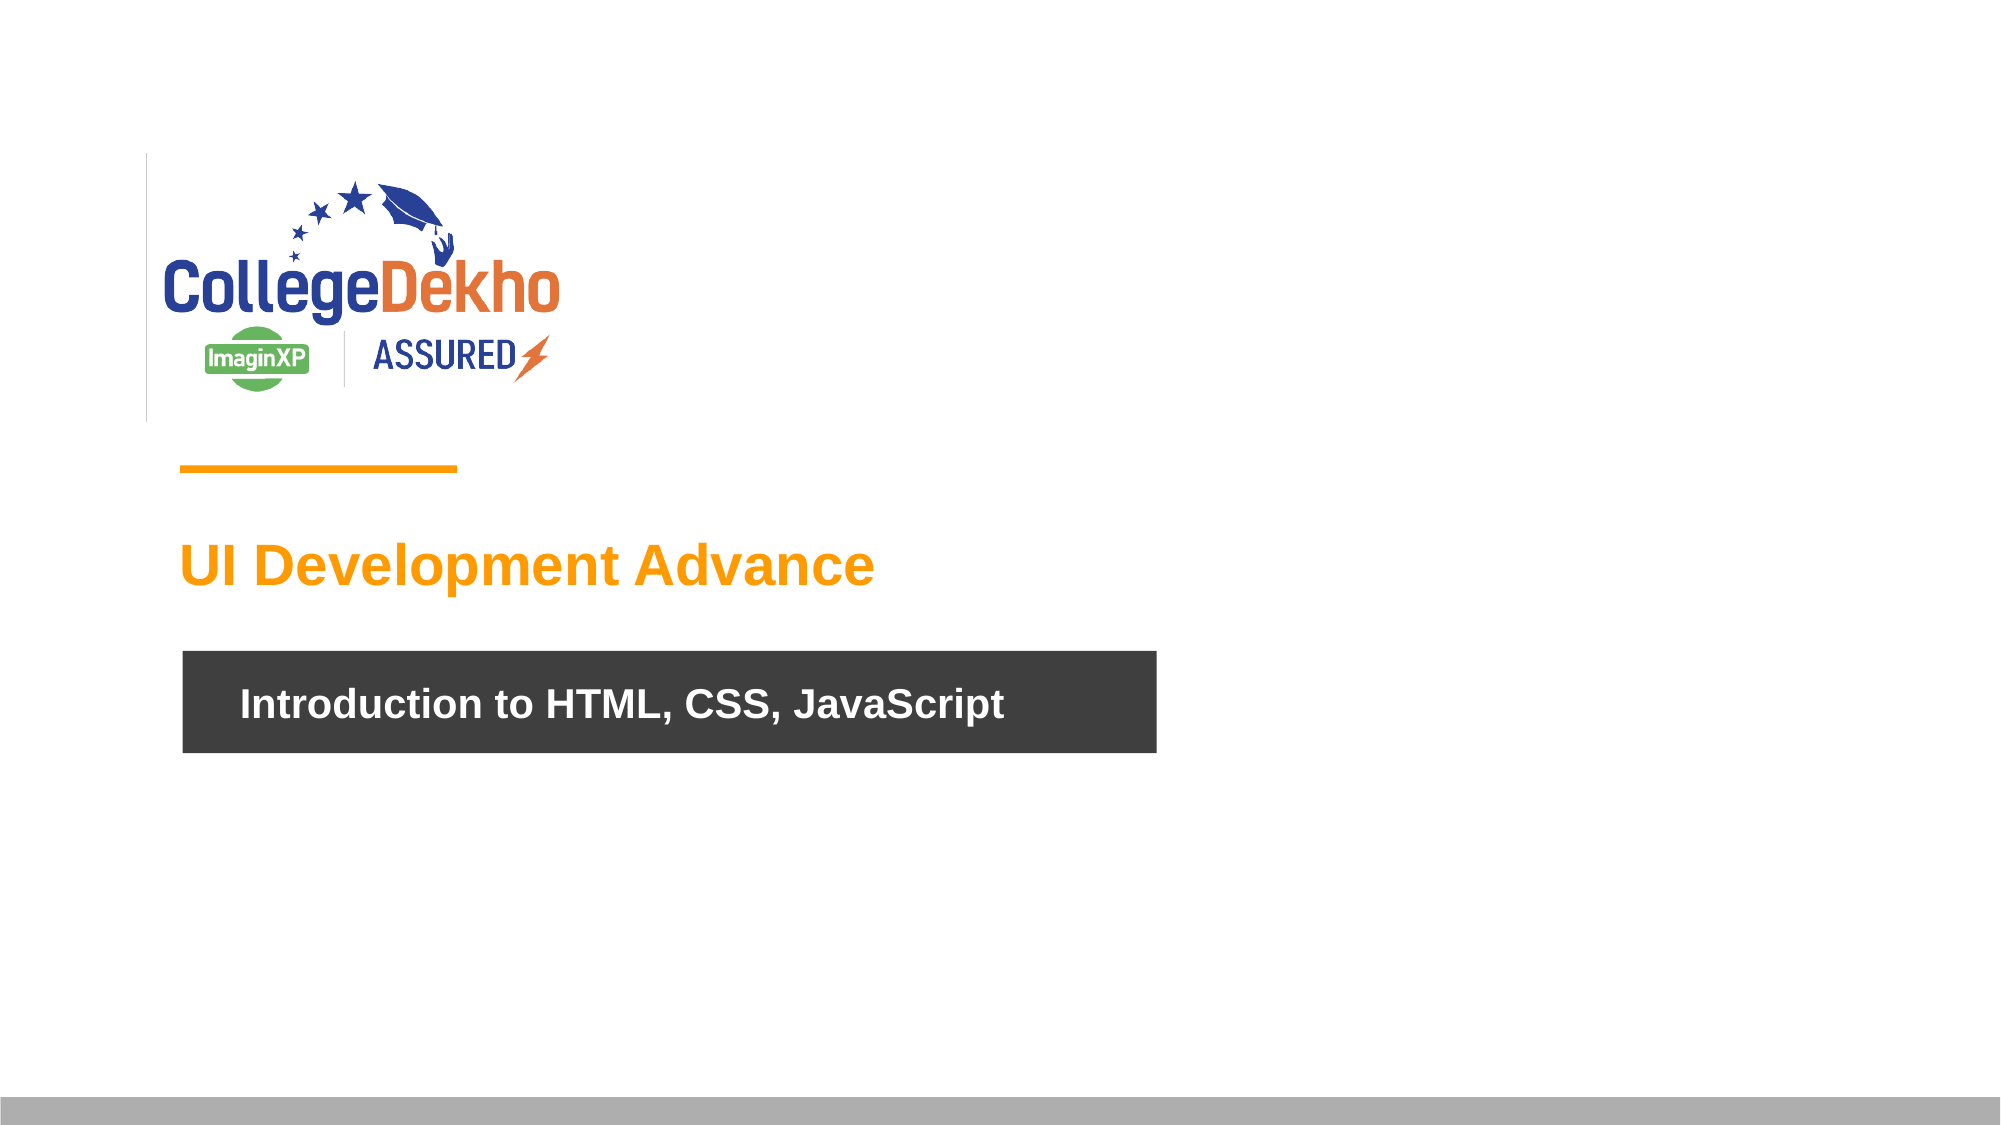

UI Development Advance
Introduction to HTML, CSS, JavaScript